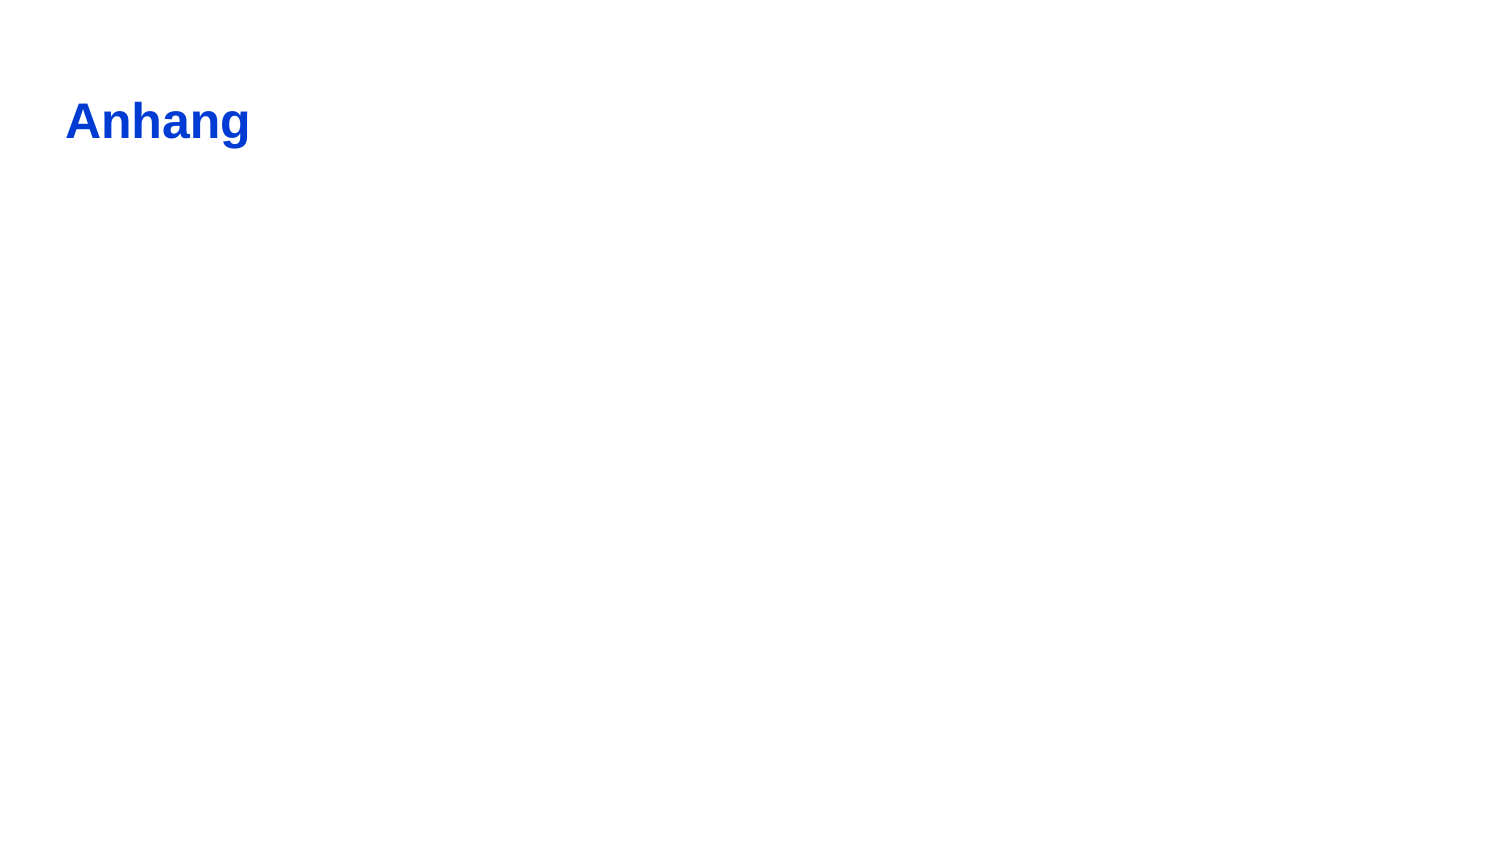

# Anhang

21
AngularAI - Softwareentwicklung mit AI